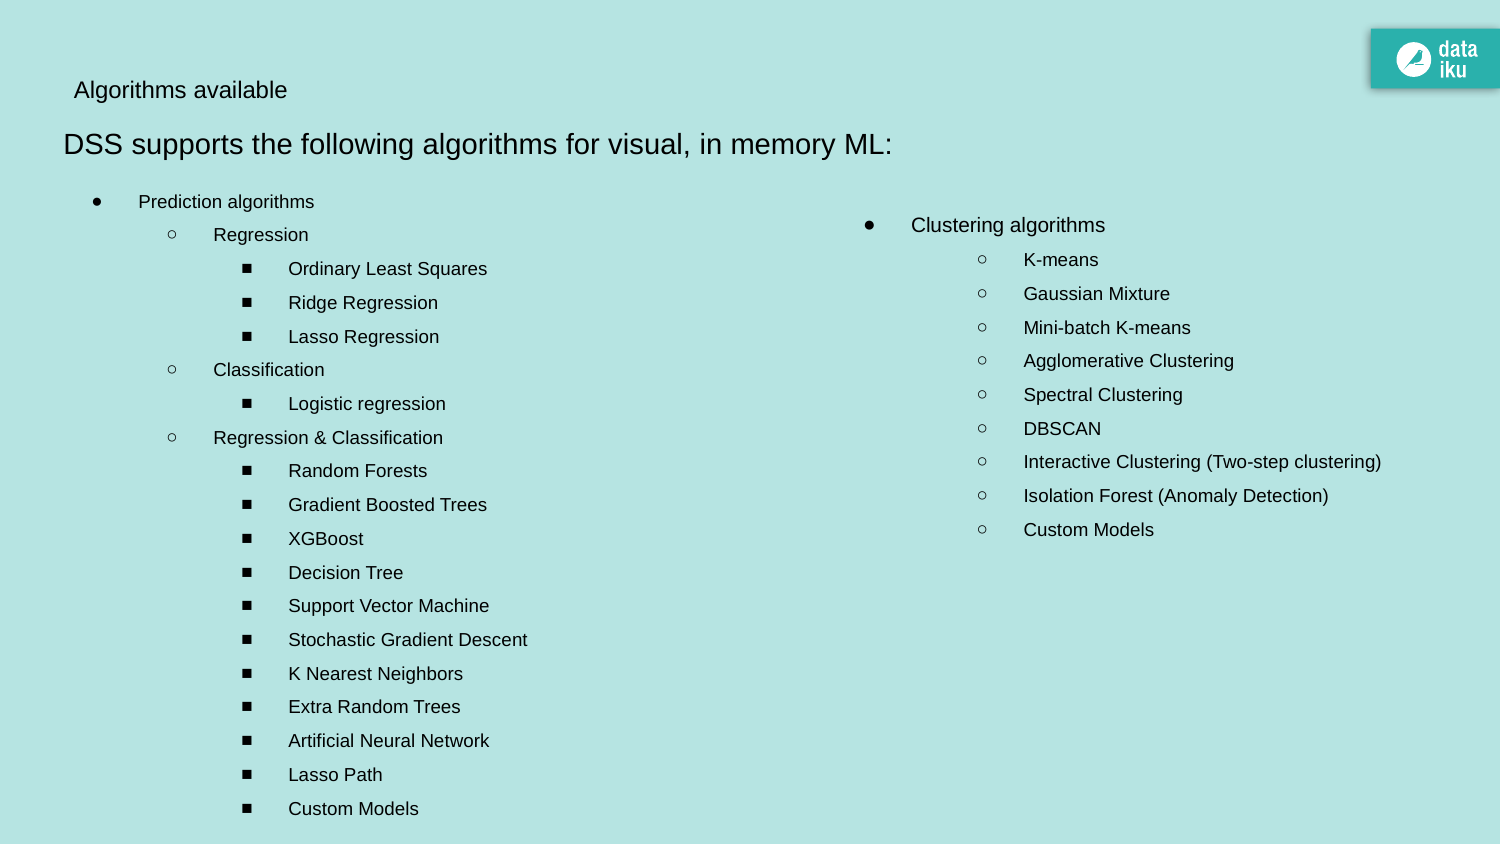

# Algorithms available
DSS supports the following algorithms for visual, in memory ML:

Prediction algorithms
Regression
Ordinary Least Squares
Ridge Regression
Lasso Regression
Classification
Logistic regression
Regression & Classification
Random Forests
Gradient Boosted Trees
XGBoost
Decision Tree
Support Vector Machine
Stochastic Gradient Descent
K Nearest Neighbors
Extra Random Trees
Artificial Neural Network
Lasso Path
Custom Models

Clustering algorithms
K-means
Gaussian Mixture
Mini-batch K-means
Agglomerative Clustering
Spectral Clustering
DBSCAN
Interactive Clustering (Two-step clustering)
Isolation Forest (Anomaly Detection)
Custom Models